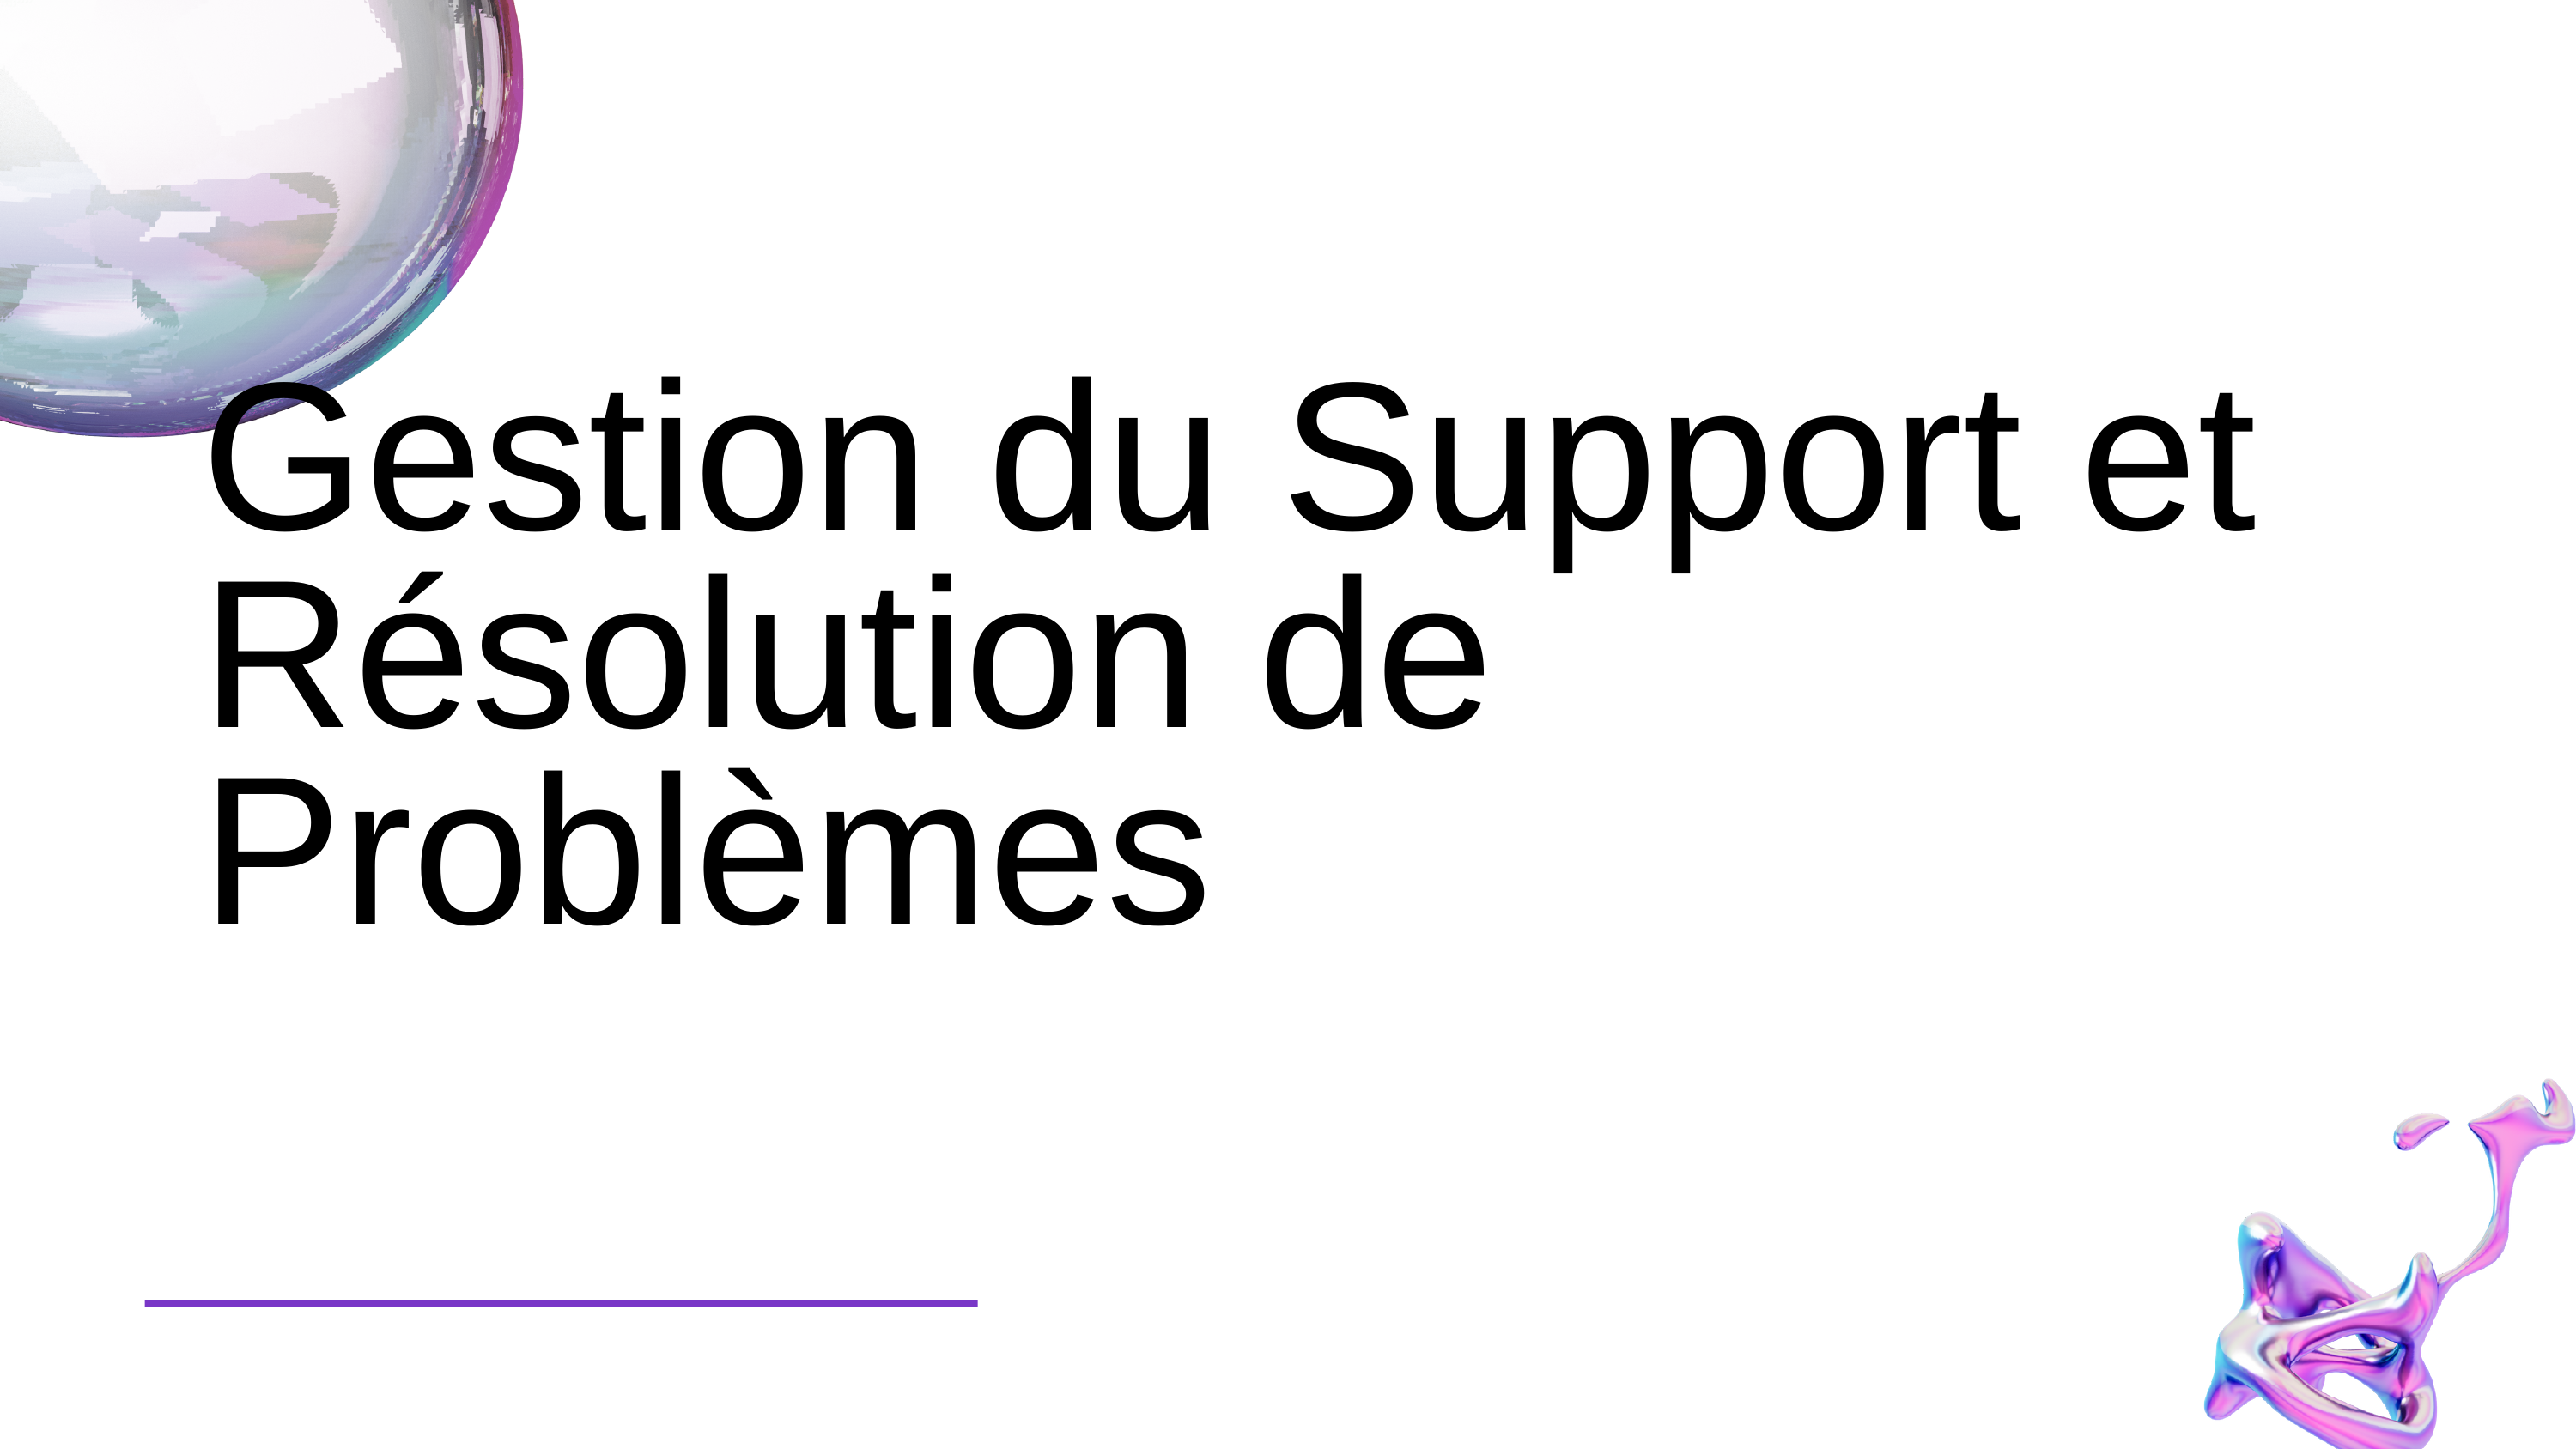

Gestion du Support et Résolution de Problèmes